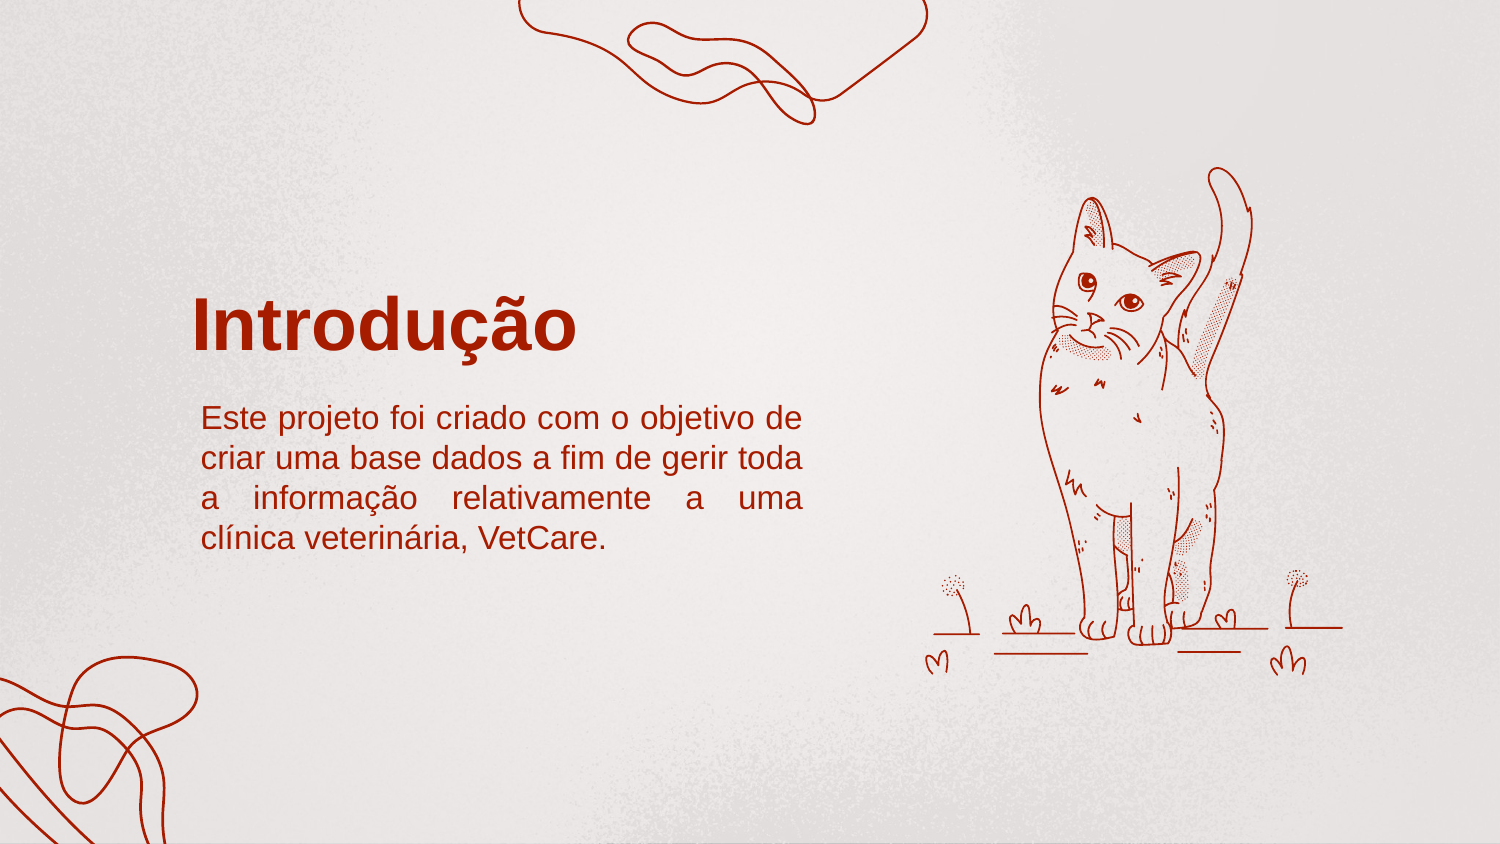

# Introdução
Este projeto foi criado com o objetivo de criar uma base dados a fim de gerir toda a informação relativamente a uma clínica veterinária, VetCare.